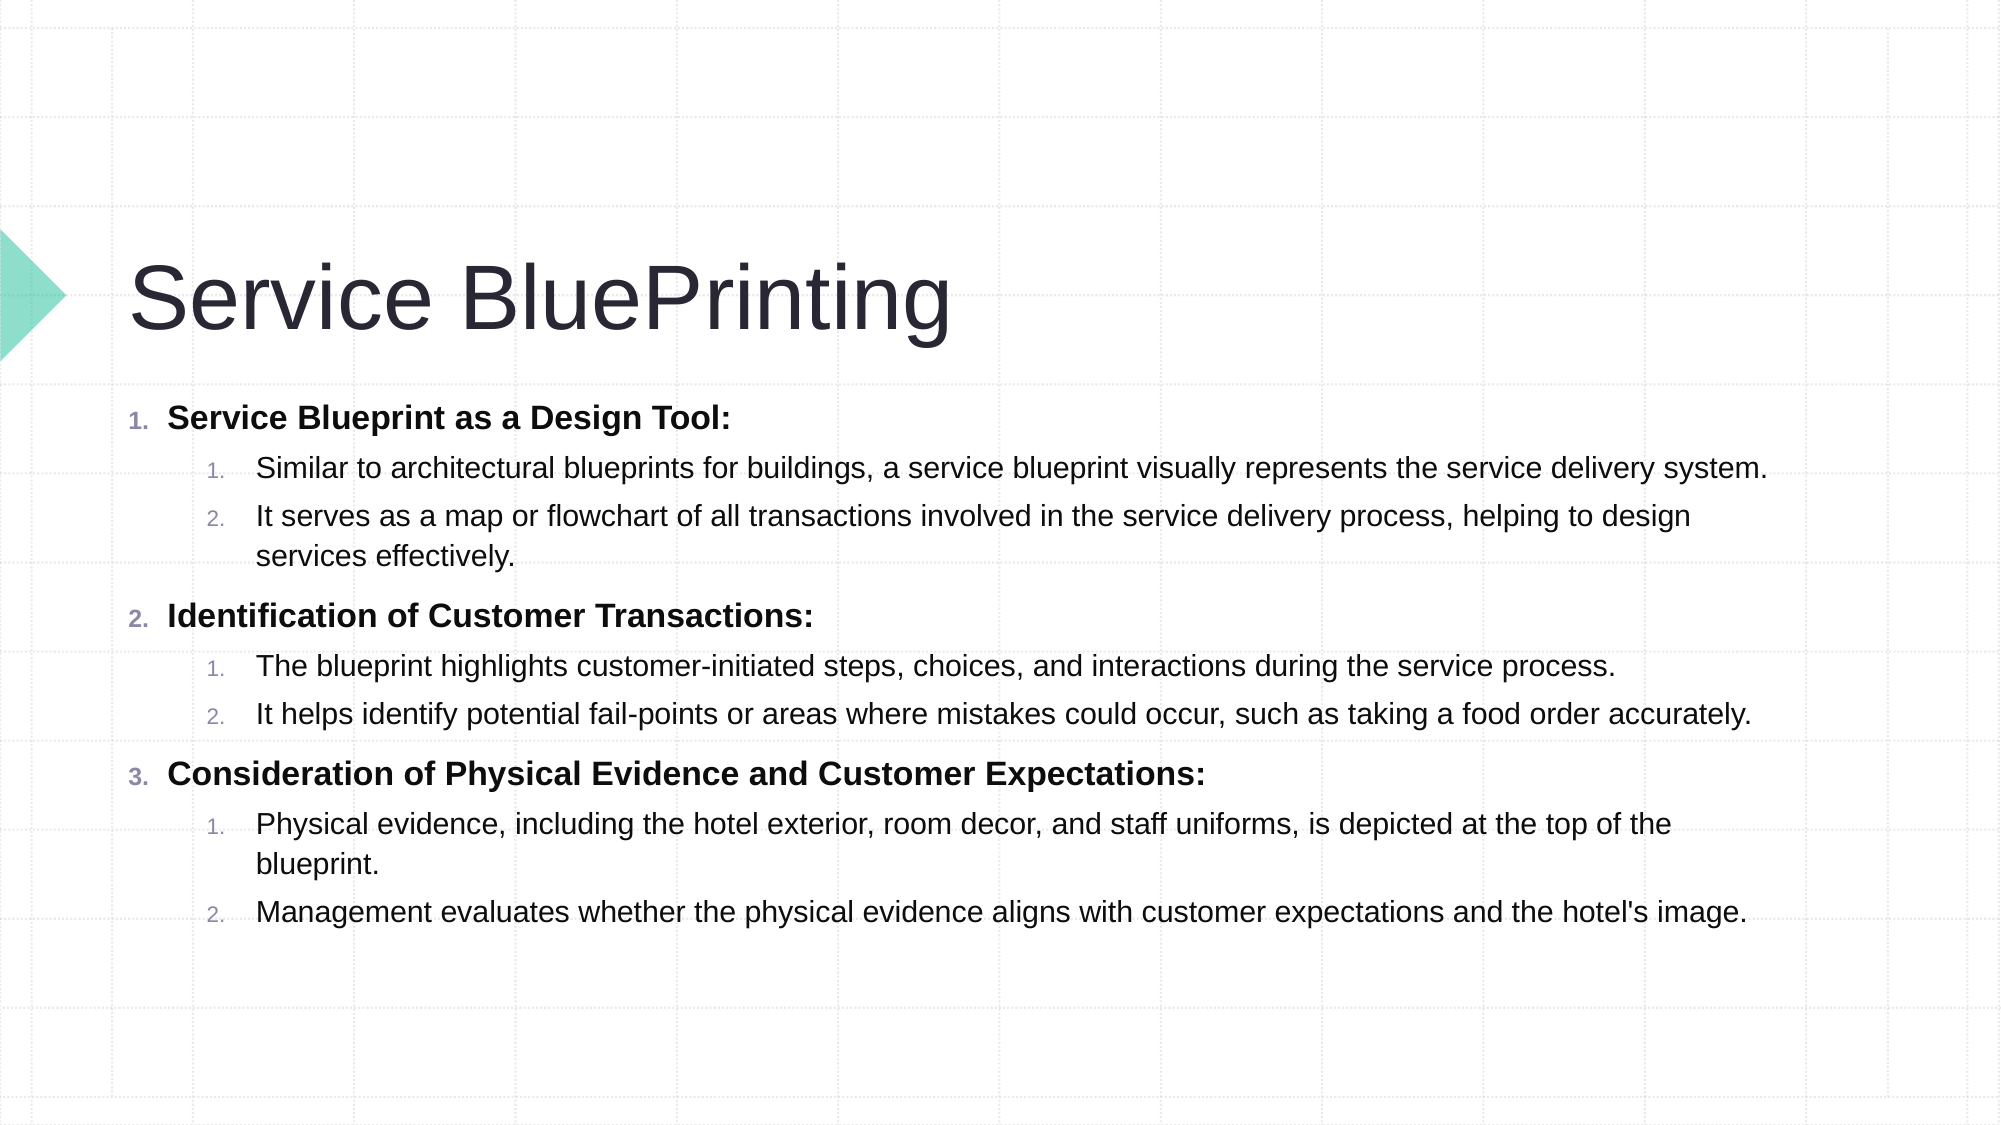

# Service BluePrinting
Service Blueprint as a Design Tool:
Similar to architectural blueprints for buildings, a service blueprint visually represents the service delivery system.
It serves as a map or flowchart of all transactions involved in the service delivery process, helping to design services effectively.
Identification of Customer Transactions:
The blueprint highlights customer-initiated steps, choices, and interactions during the service process.
It helps identify potential fail-points or areas where mistakes could occur, such as taking a food order accurately.
Consideration of Physical Evidence and Customer Expectations:
Physical evidence, including the hotel exterior, room decor, and staff uniforms, is depicted at the top of the blueprint.
Management evaluates whether the physical evidence aligns with customer expectations and the hotel's image.